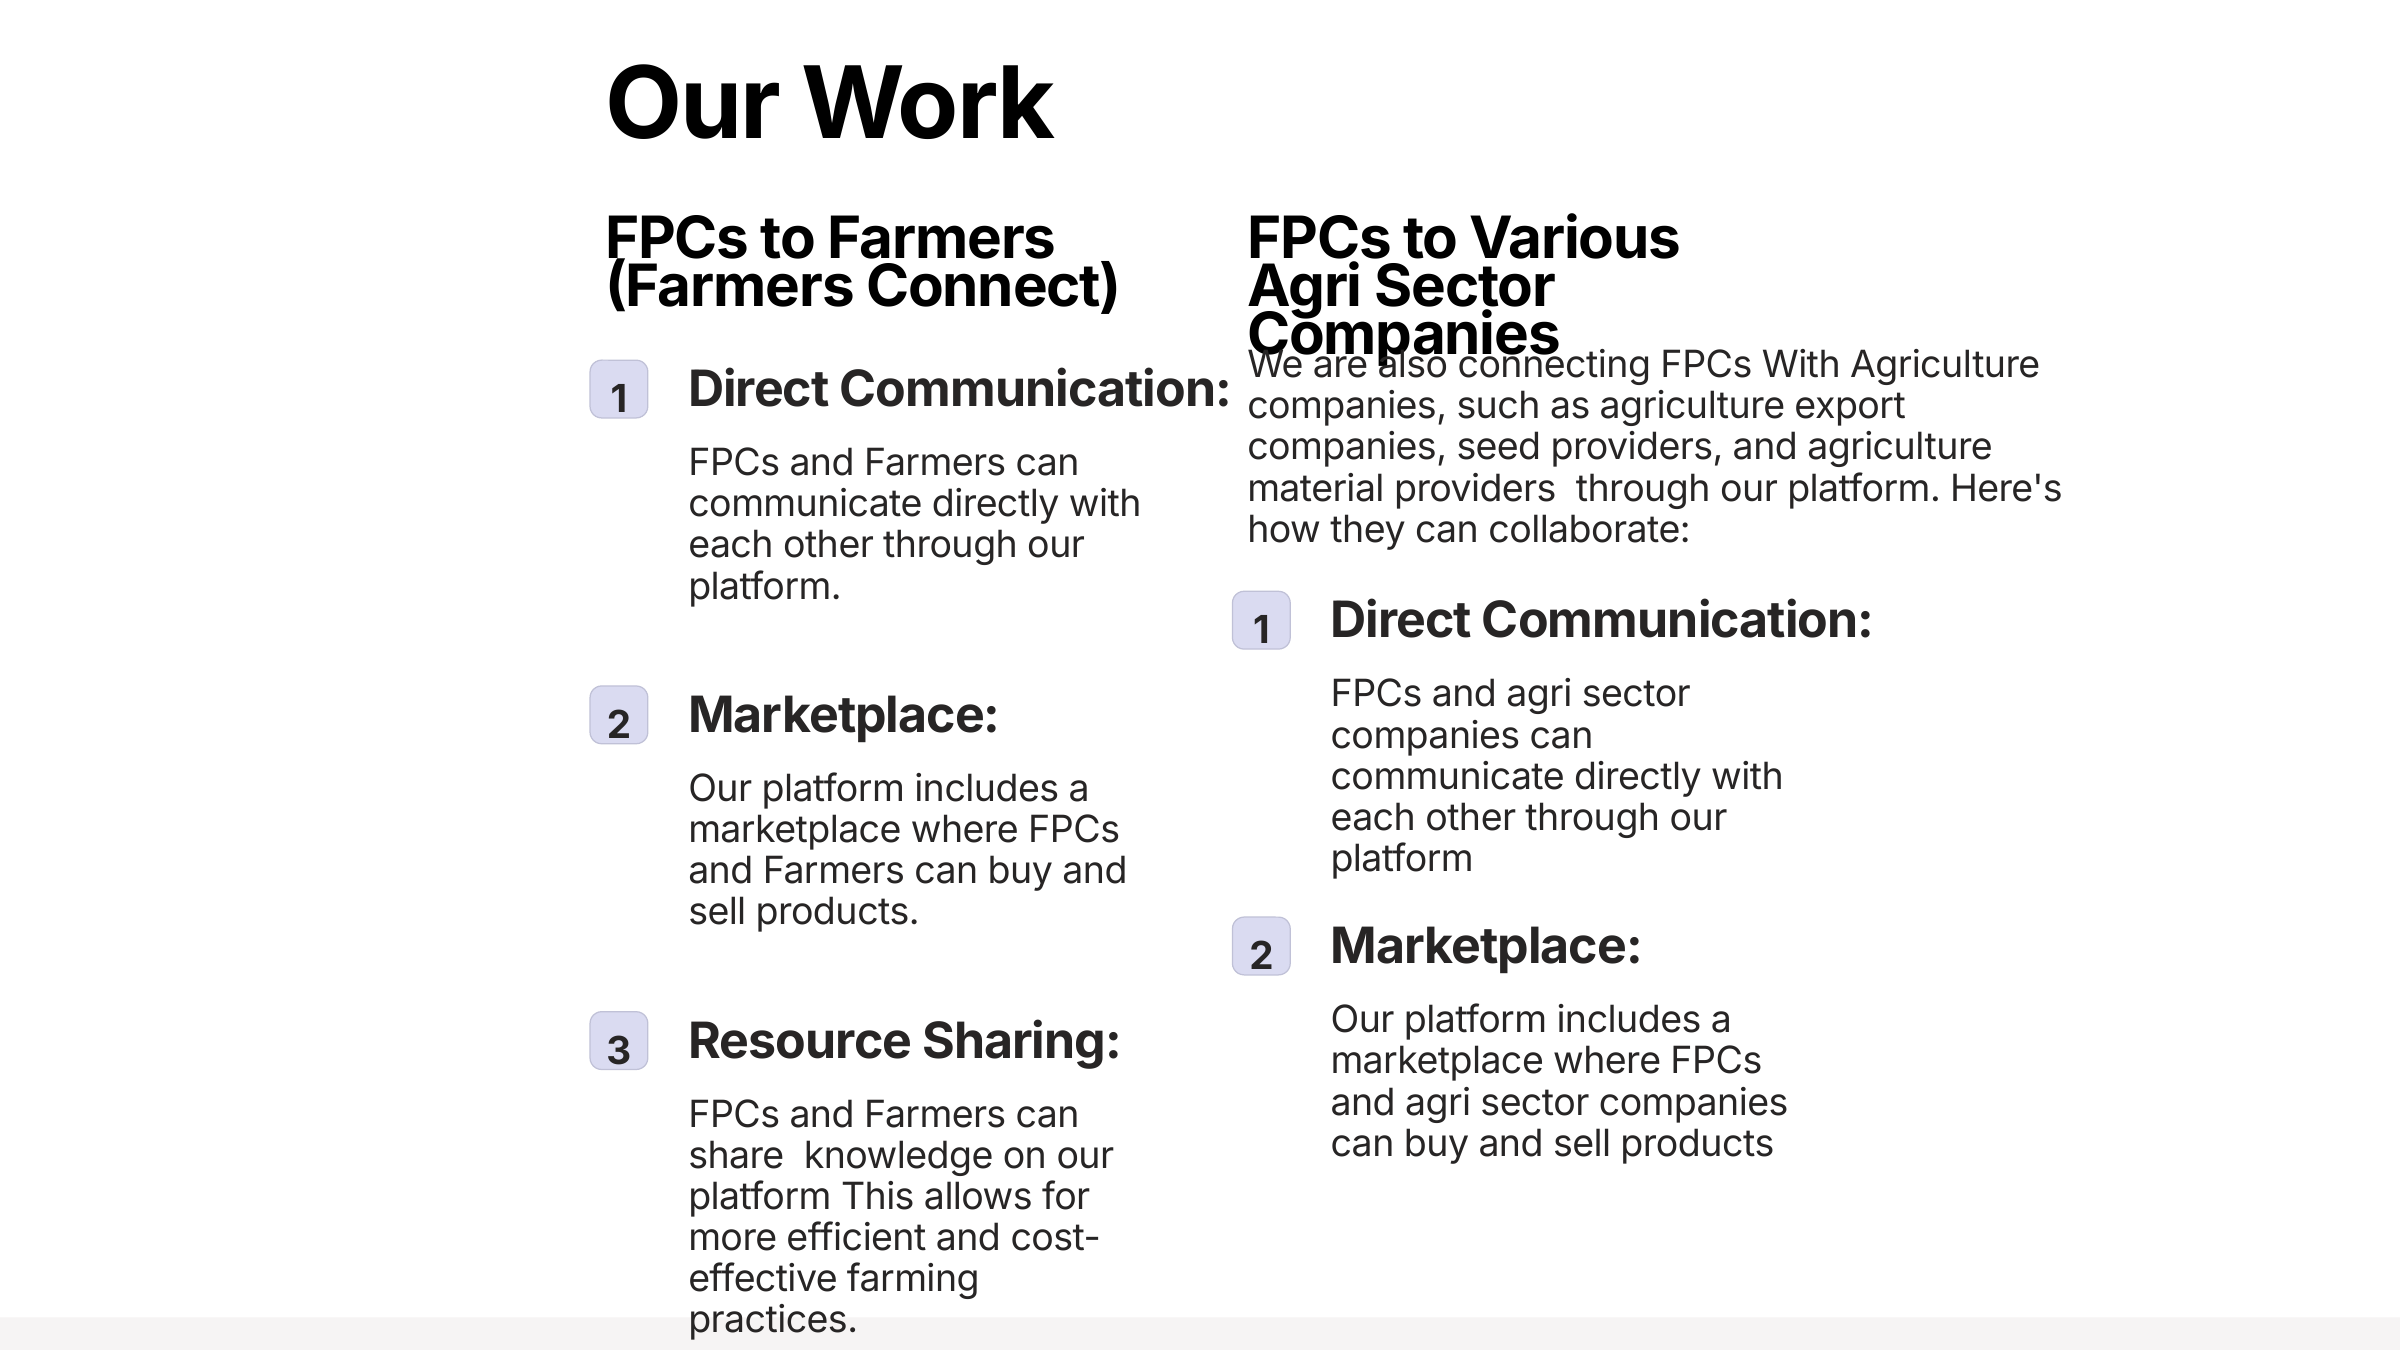

Our Work
FPCs to Farmers (Farmers Connect)
FPCs to Various Agri Sector Companies
We are also connecting FPCs With Agriculture companies, such as agriculture export companies, seed providers, and agriculture material providers  through our platform. Here's how they can collaborate:

1
Direct Communication:
FPCs and Farmers can communicate directly with each other through our platform.

1
Direct Communication:
FPCs and agri sector companies can communicate directly with each other through our platform

2
Marketplace:
Our platform includes a marketplace where FPCs and Farmers can buy and sell products.

2
Marketplace:
Our platform includes a marketplace where FPCs and agri sector companies can buy and sell products

3
Resource Sharing:
FPCs and Farmers can share  knowledge on our platform This allows for more efficient and cost-effective farming practices.